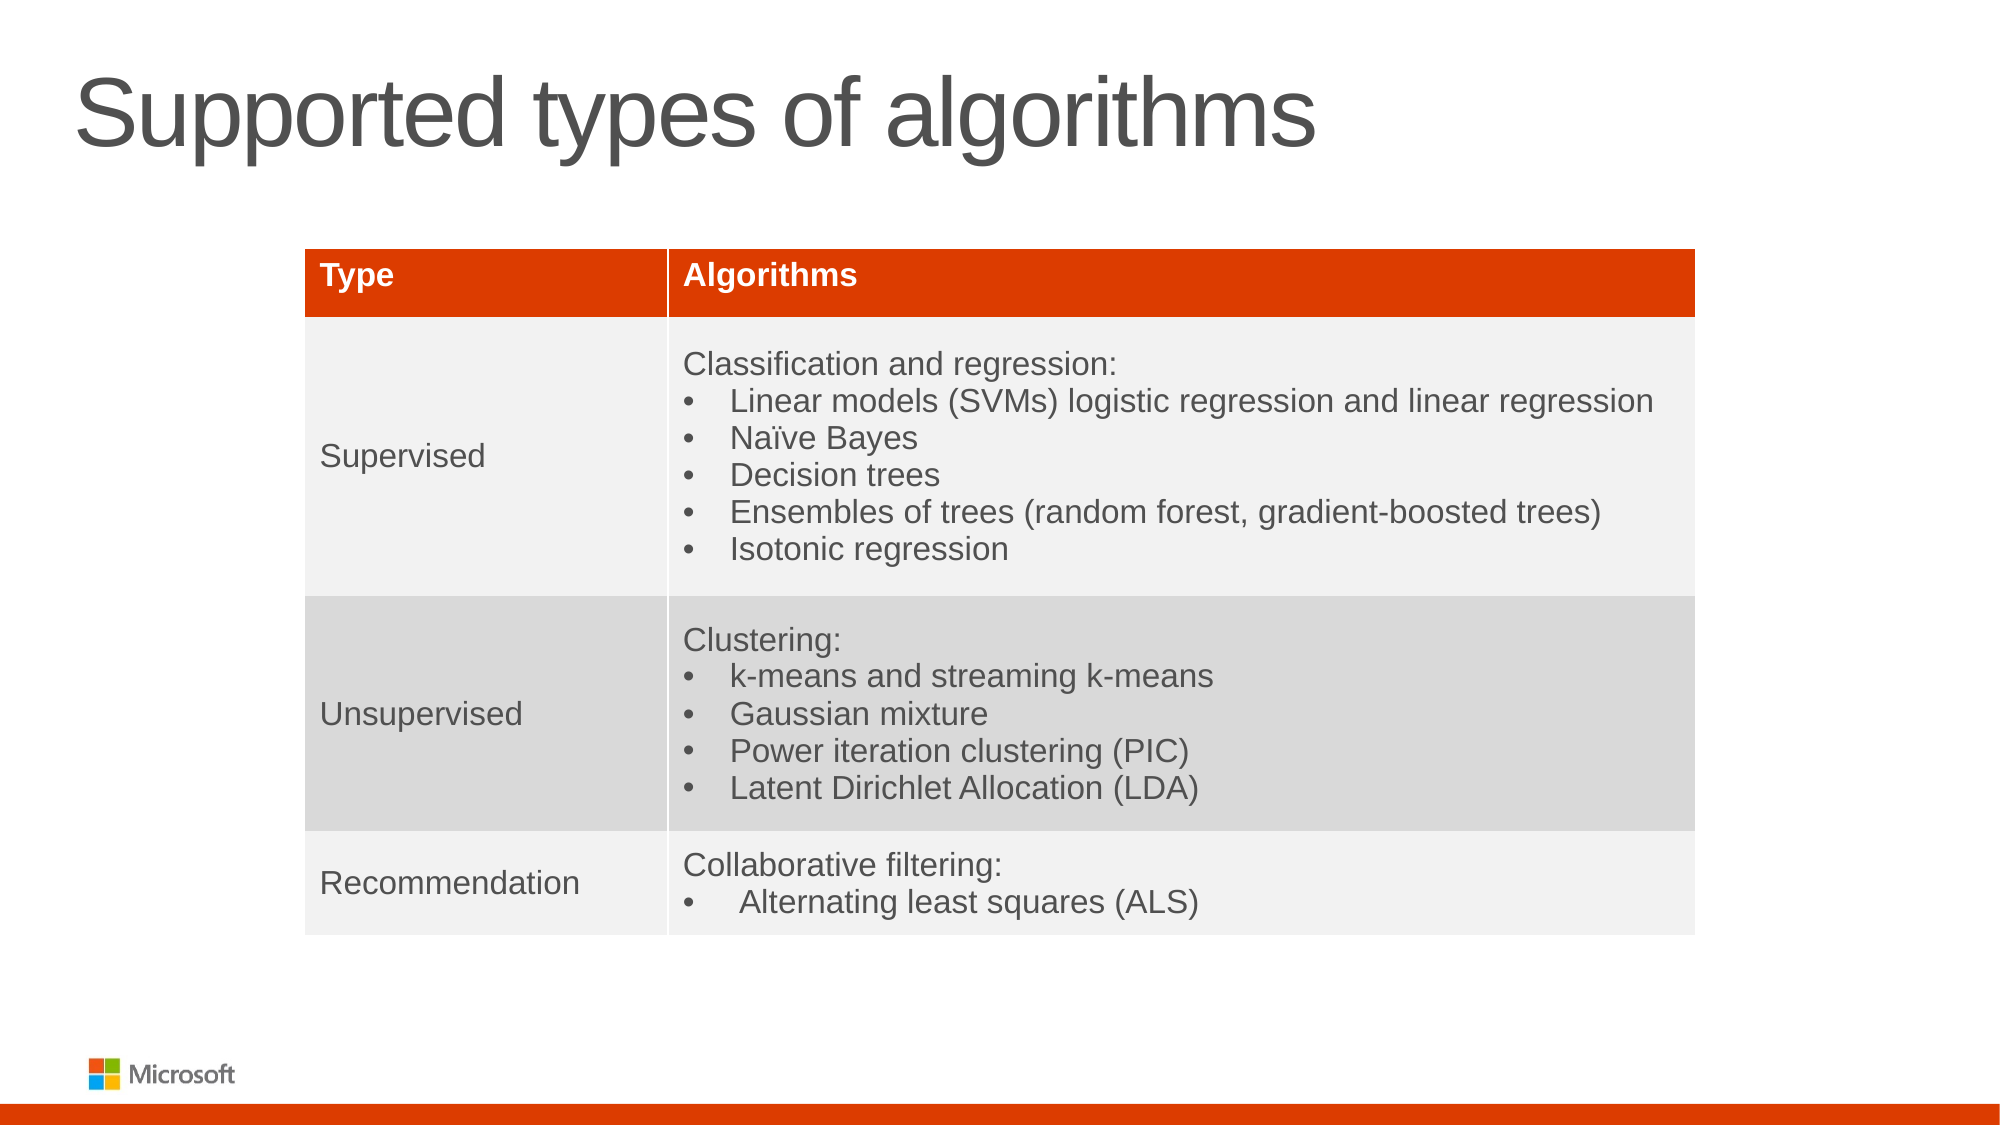

# Supported types of algorithms
| Type | Algorithms |
| --- | --- |
| Supervised | Classification and regression: Linear models (SVMs) logistic regression and linear regression Naïve Bayes Decision trees Ensembles of trees (random forest, gradient-boosted trees) Isotonic regression |
| Unsupervised | Clustering: k-means and streaming k-means Gaussian mixture Power iteration clustering (PIC) Latent Dirichlet Allocation (LDA) |
| Recommendation | Collaborative filtering: Alternating least squares (ALS) |